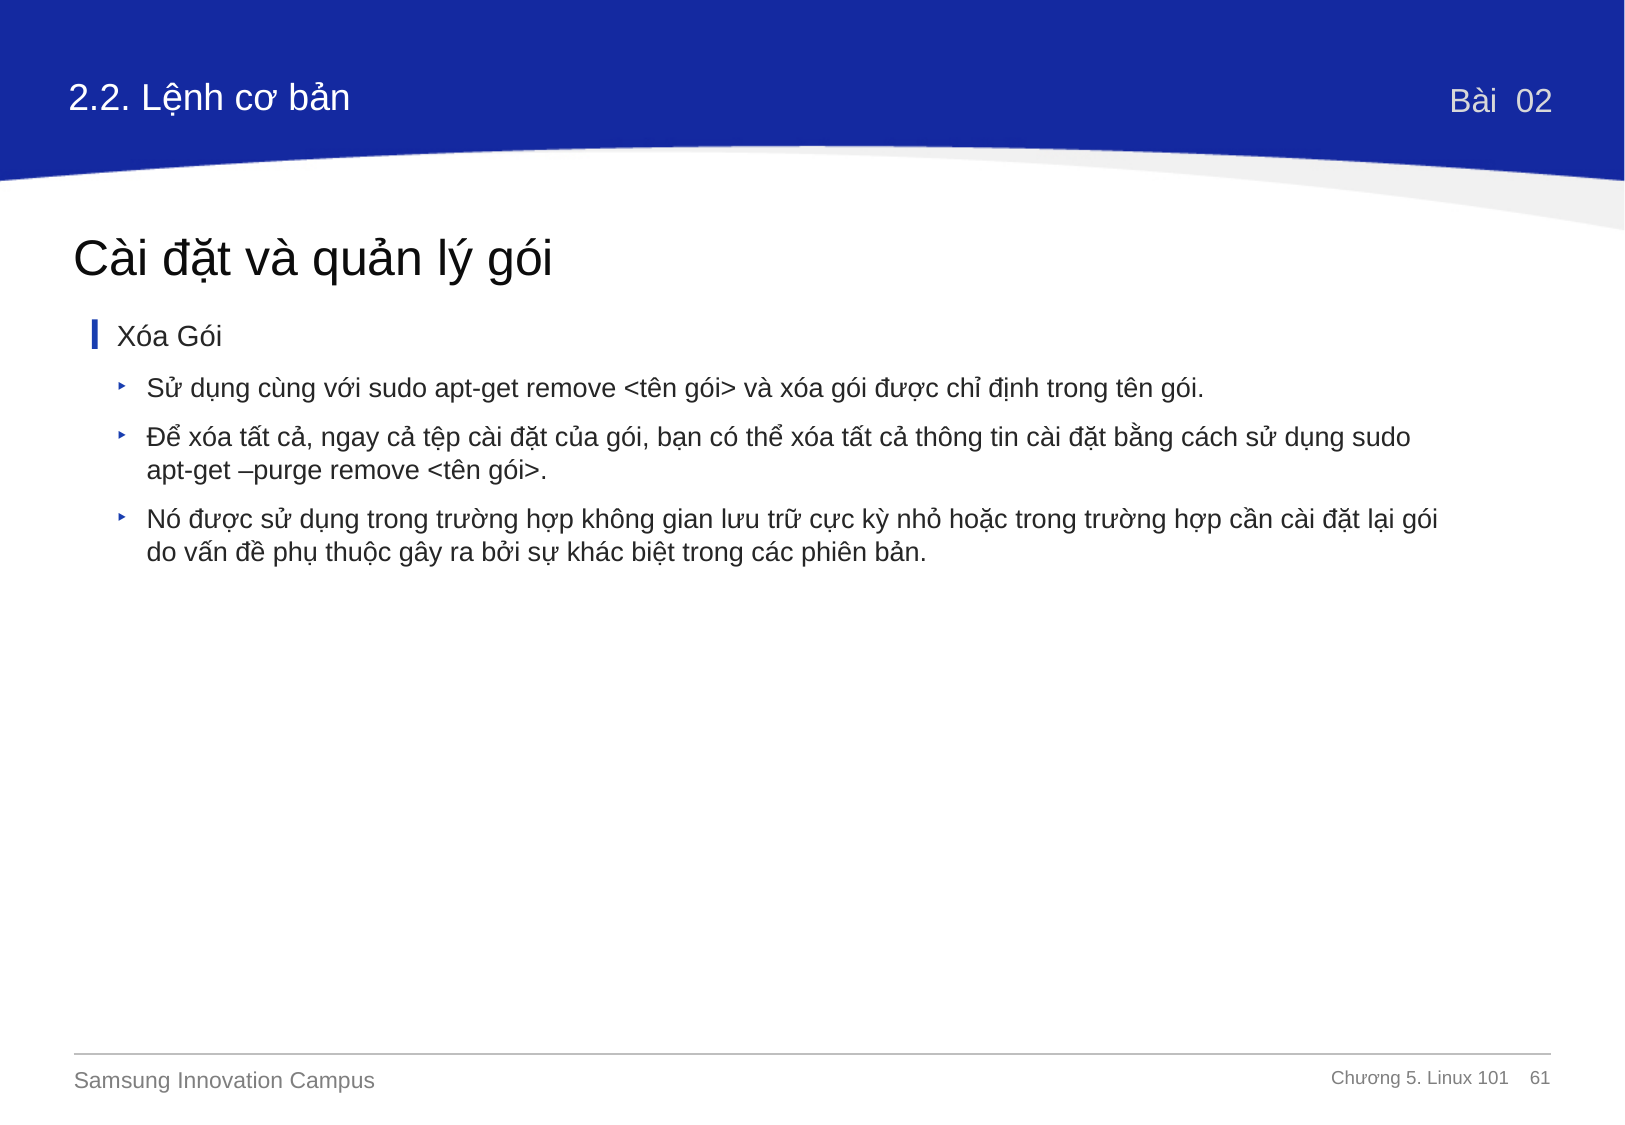

2.2. Lệnh cơ bản
Bài  02
Cài đặt và quản lý gói
Xóa Gói

Sử dụng cùng với sudo apt-get remove <tên gói> và xóa gói được chỉ định trong tên gói.
Để xóa tất cả, ngay cả tệp cài đặt của gói, bạn có thể xóa tất cả thông tin cài đặt bằng cách sử dụng sudo apt-get –purge remove <tên gói>.
Nó được sử dụng trong trường hợp không gian lưu trữ cực kỳ nhỏ hoặc trong trường hợp cần cài đặt lại gói do vấn đề phụ thuộc gây ra bởi sự khác biệt trong các phiên bản.